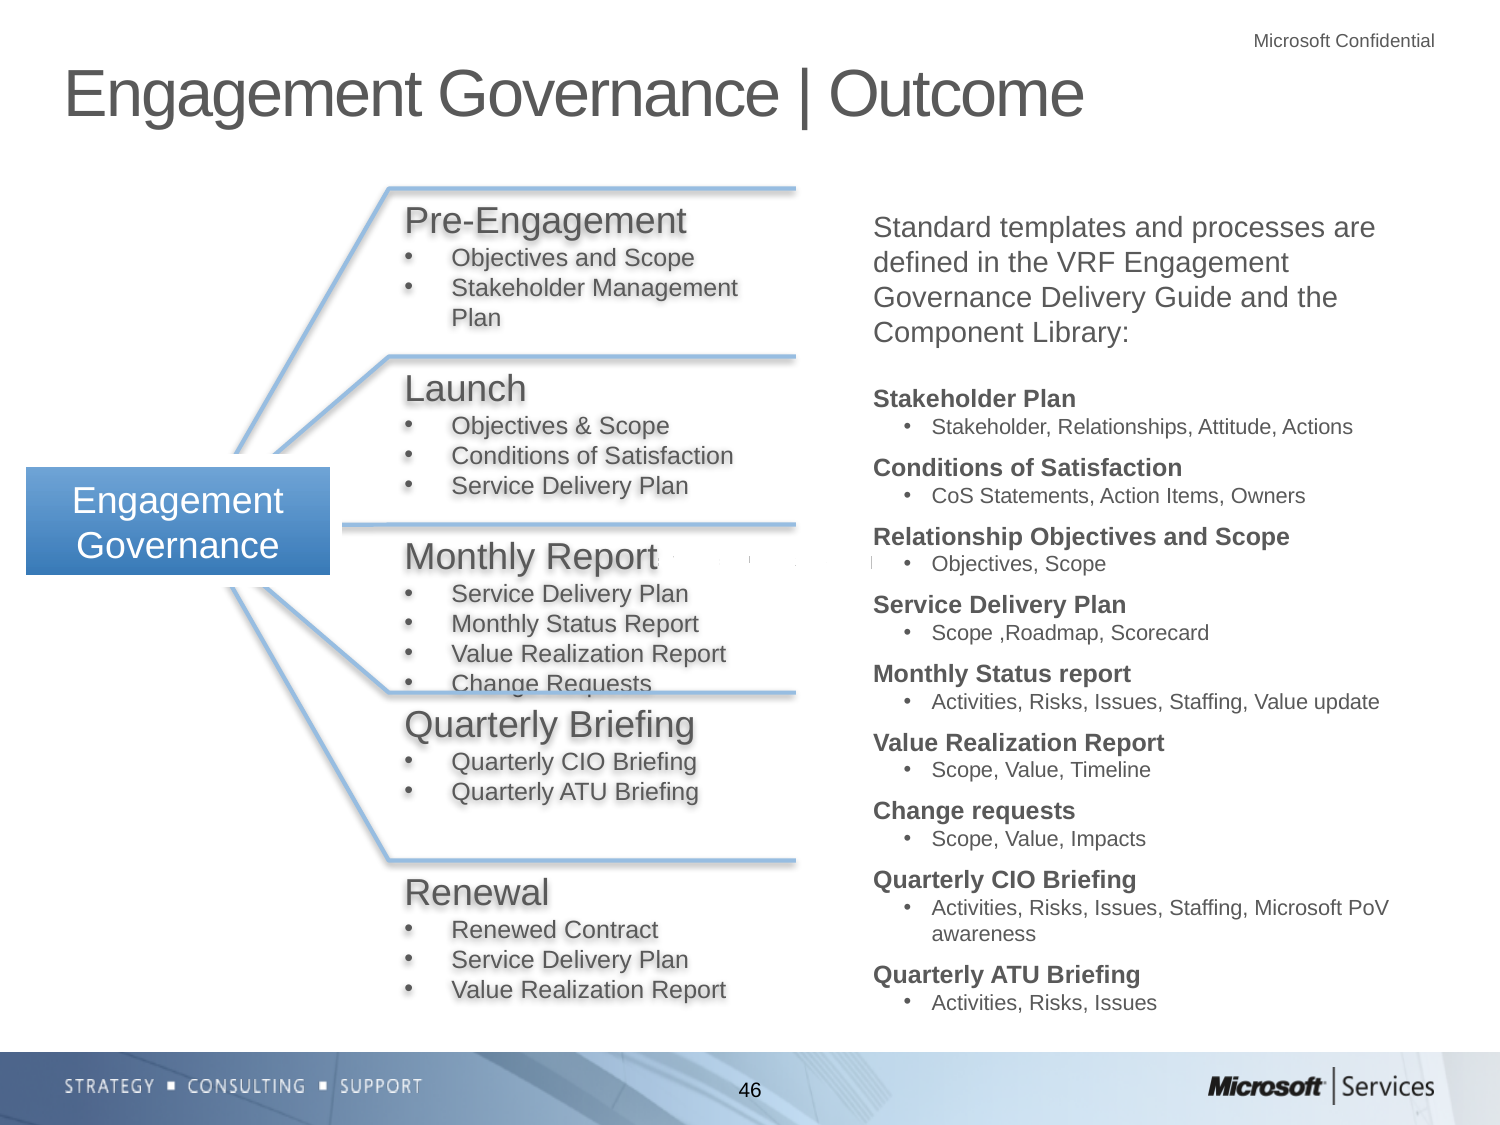

# Engagement Governance | Outcome
Pre-Engagement
Objectives and Scope
Stakeholder Management Plan
Standard templates and processes are defined in the VRF Engagement Governance Delivery Guide and the Component Library:

Stakeholder Plan
Stakeholder, Relationships, Attitude, Actions
Conditions of Satisfaction
CoS Statements, Action Items, Owners
Relationship Objectives and Scope
Objectives, Scope
Service Delivery Plan
Scope ,Roadmap, Scorecard
Monthly Status report
Activities, Risks, Issues, Staffing, Value update
Value Realization Report
Scope, Value, Timeline
Change requests
Scope, Value, Impacts
Quarterly CIO Briefing
Activities, Risks, Issues, Staffing, Microsoft PoV awareness
Quarterly ATU Briefing
Activities, Risks, Issues

Launch
Objectives & Scope
Conditions of Satisfaction
Service Delivery Plan
Engagement Governance
Engagement Governance
Monthly Report
Service Delivery Plan
Monthly Status Report
Value Realization Report
Change Requests
Quarterly Briefing
Quarterly CIO Briefing
Quarterly ATU Briefing
Renewal
Renewed Contract
Service Delivery Plan
Value Realization Report